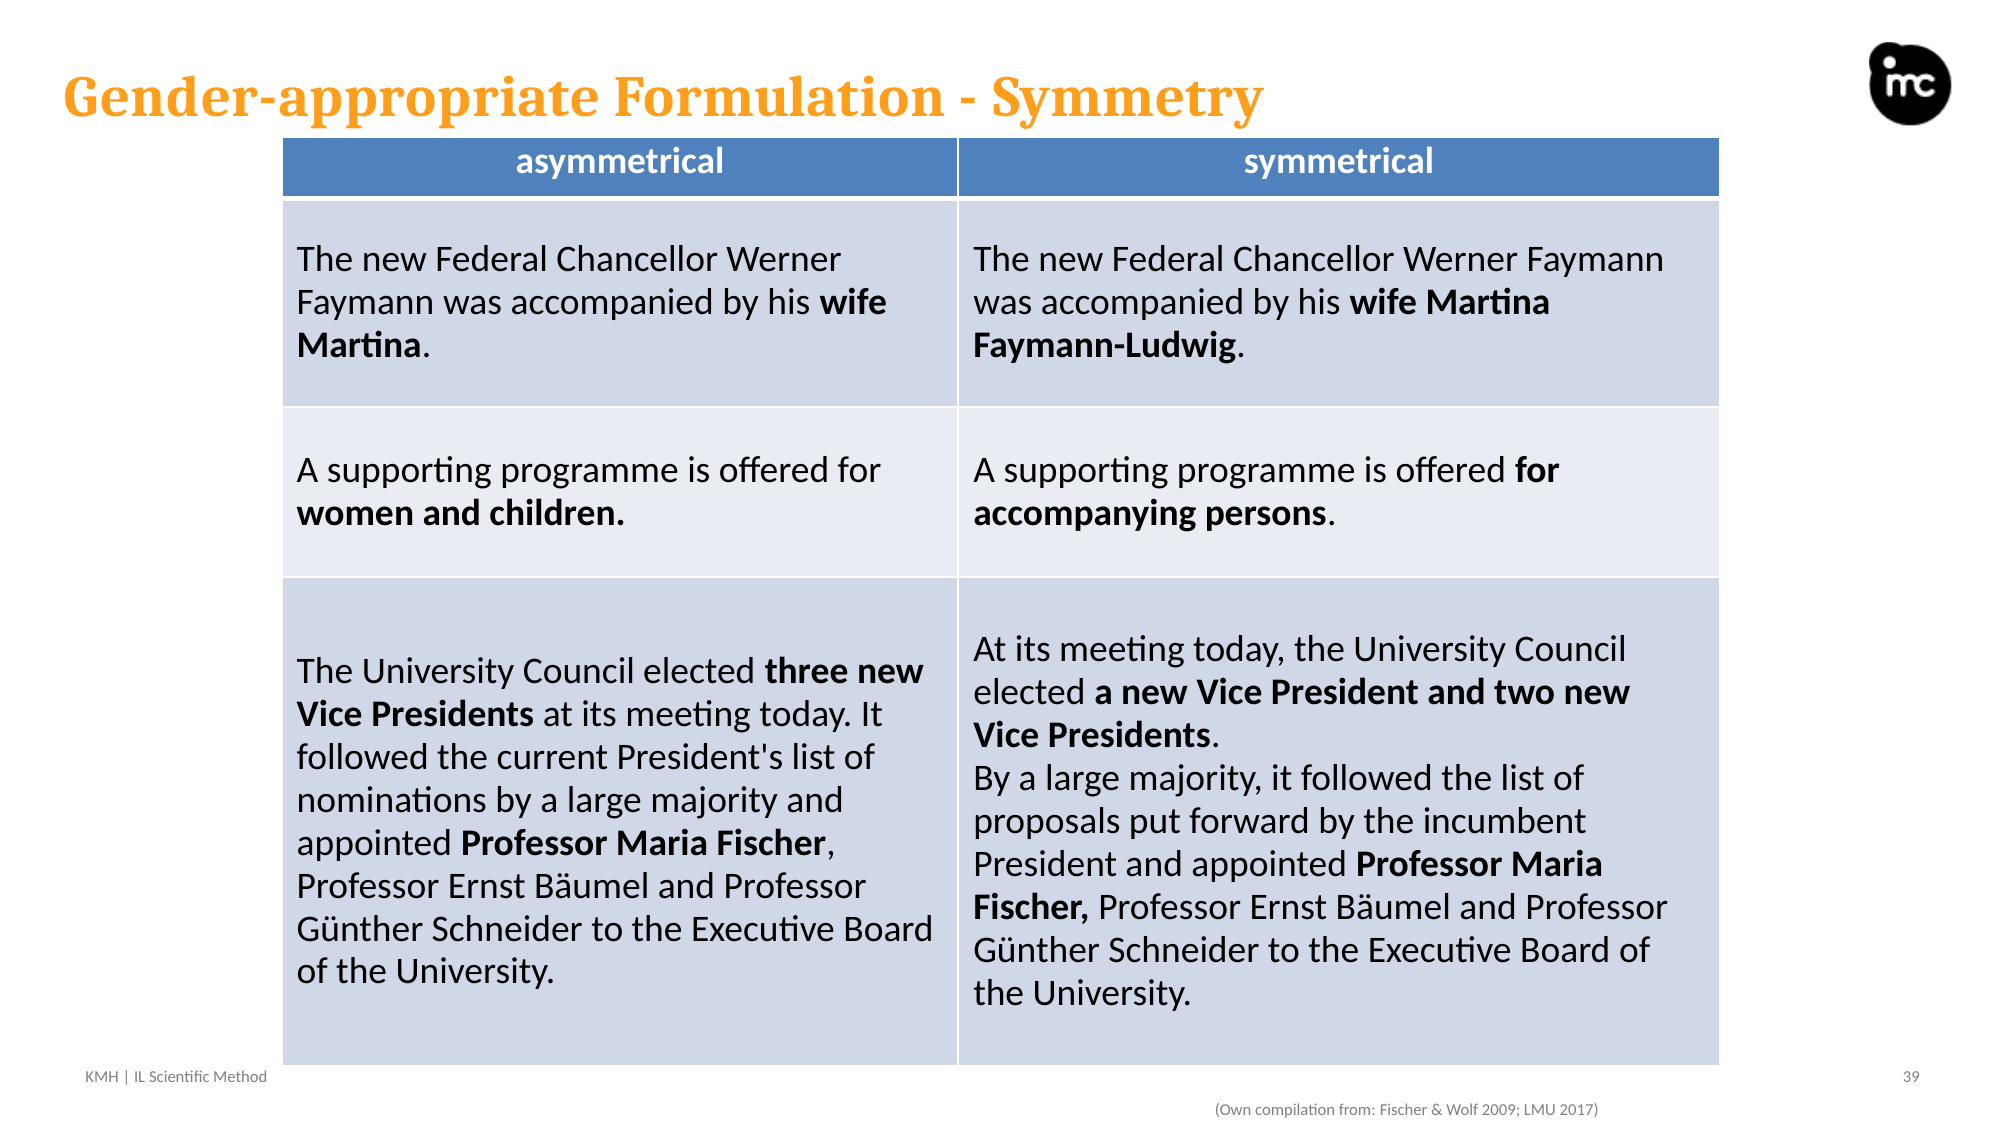

# Gender-appropriate Formulation - Symmetry
| asymmetrical | symmetrical |
| --- | --- |
| The new Federal Chancellor Werner Faymann was accompanied by his wife Martina. | The new Federal Chancellor Werner Faymann was accompanied by his wife Martina Faymann-Ludwig. |
| A supporting programme is offered for women and children. | A supporting programme is offered for accompanying persons. |
| The University Council elected three new Vice Presidents at its meeting today. It followed the current President's list of nominations by a large majority and appointed Professor Maria Fischer, Professor Ernst Bäumel and Professor Günther Schneider to the Executive Board of the University. | At its meeting today, the University Council elected a new Vice President and two new Vice Presidents. By a large majority, it followed the list of proposals put forward by the incumbent President and appointed Professor Maria Fischer, Professor Ernst Bäumel and Professor Günther Schneider to the Executive Board of the University. |
(Own compilation from: Fischer & Wolf 2009; LMU 2017)